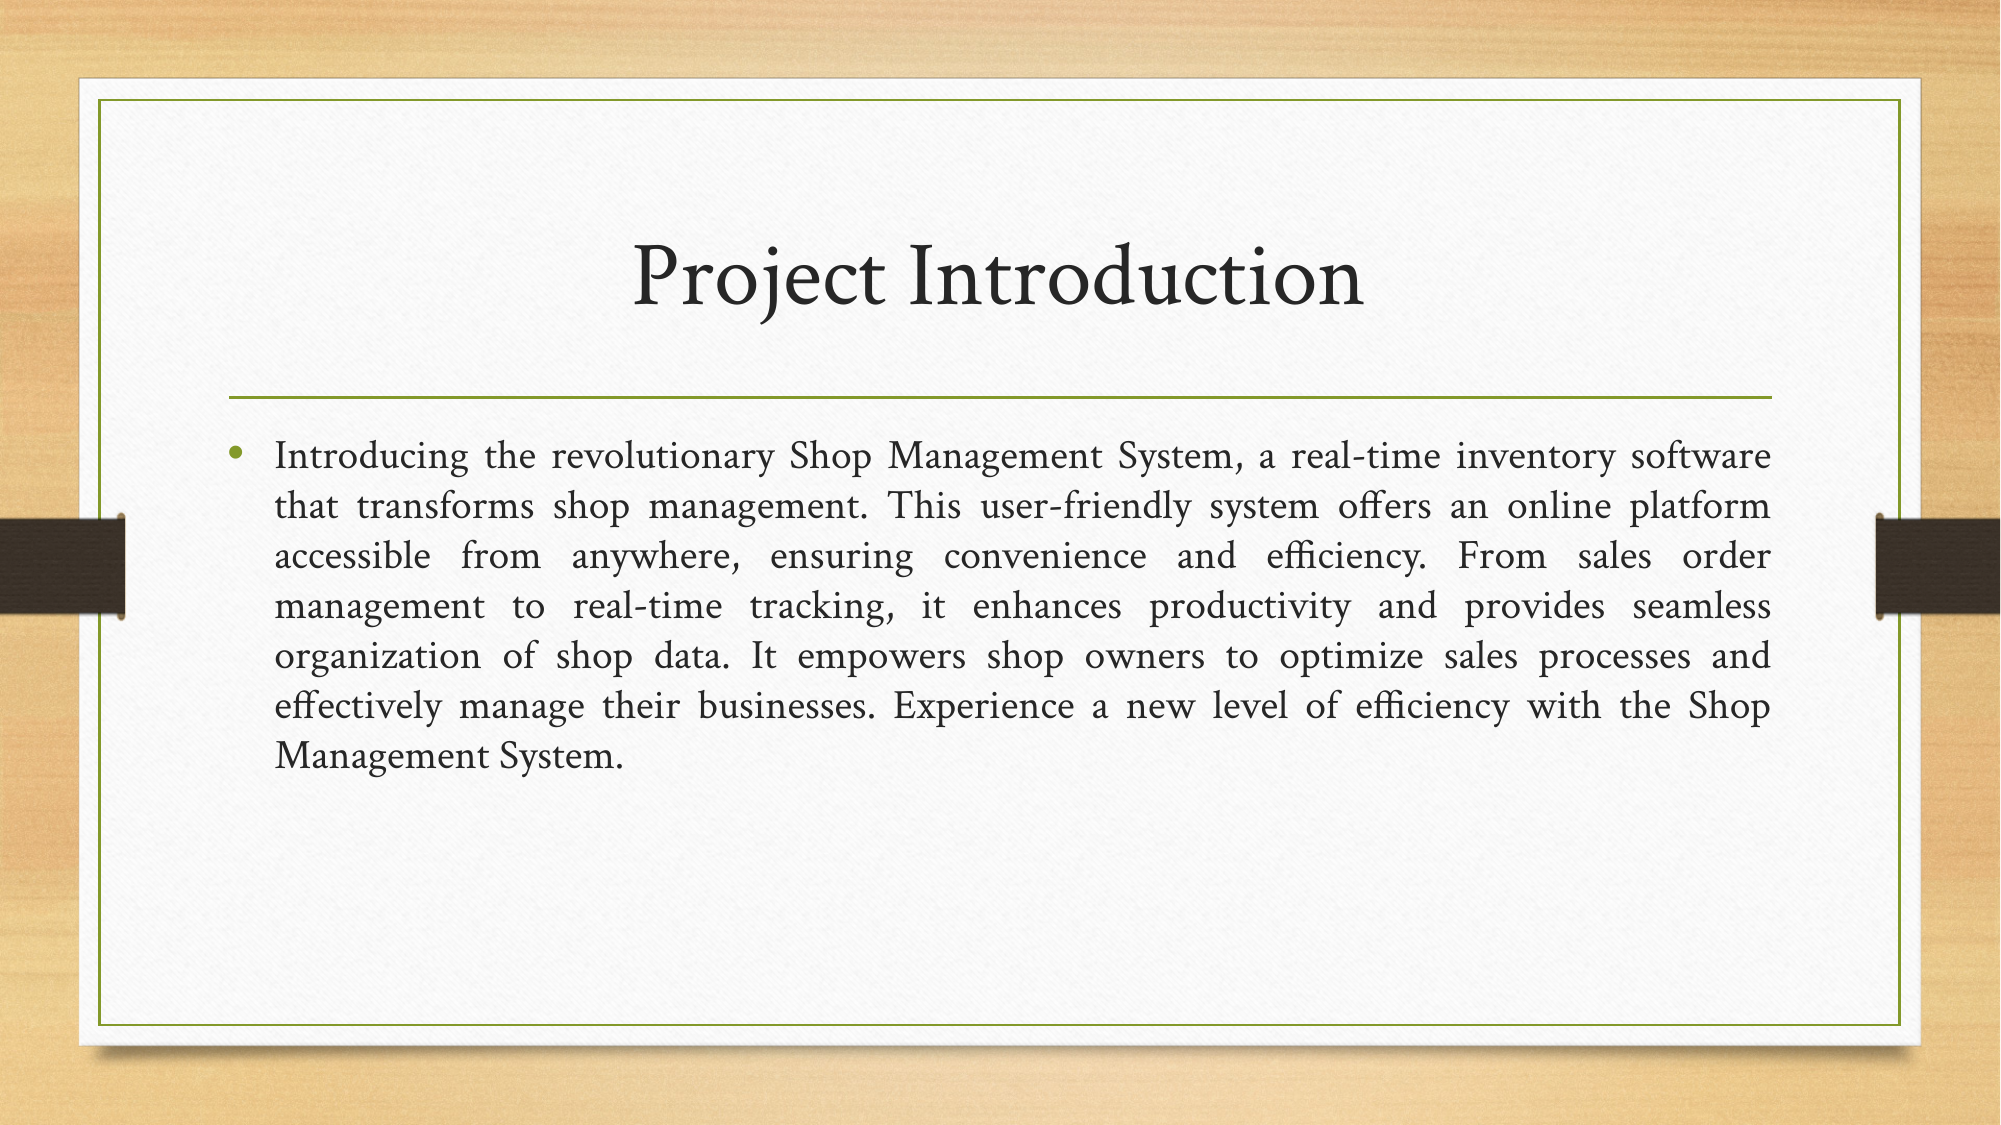

# Project Introduction
Introducing the revolutionary Shop Management System, a real-time inventory software that transforms shop management. This user-friendly system offers an online platform accessible from anywhere, ensuring convenience and efficiency. From sales order management to real-time tracking, it enhances productivity and provides seamless organization of shop data. It empowers shop owners to optimize sales processes and effectively manage their businesses. Experience a new level of efficiency with the Shop Management System.